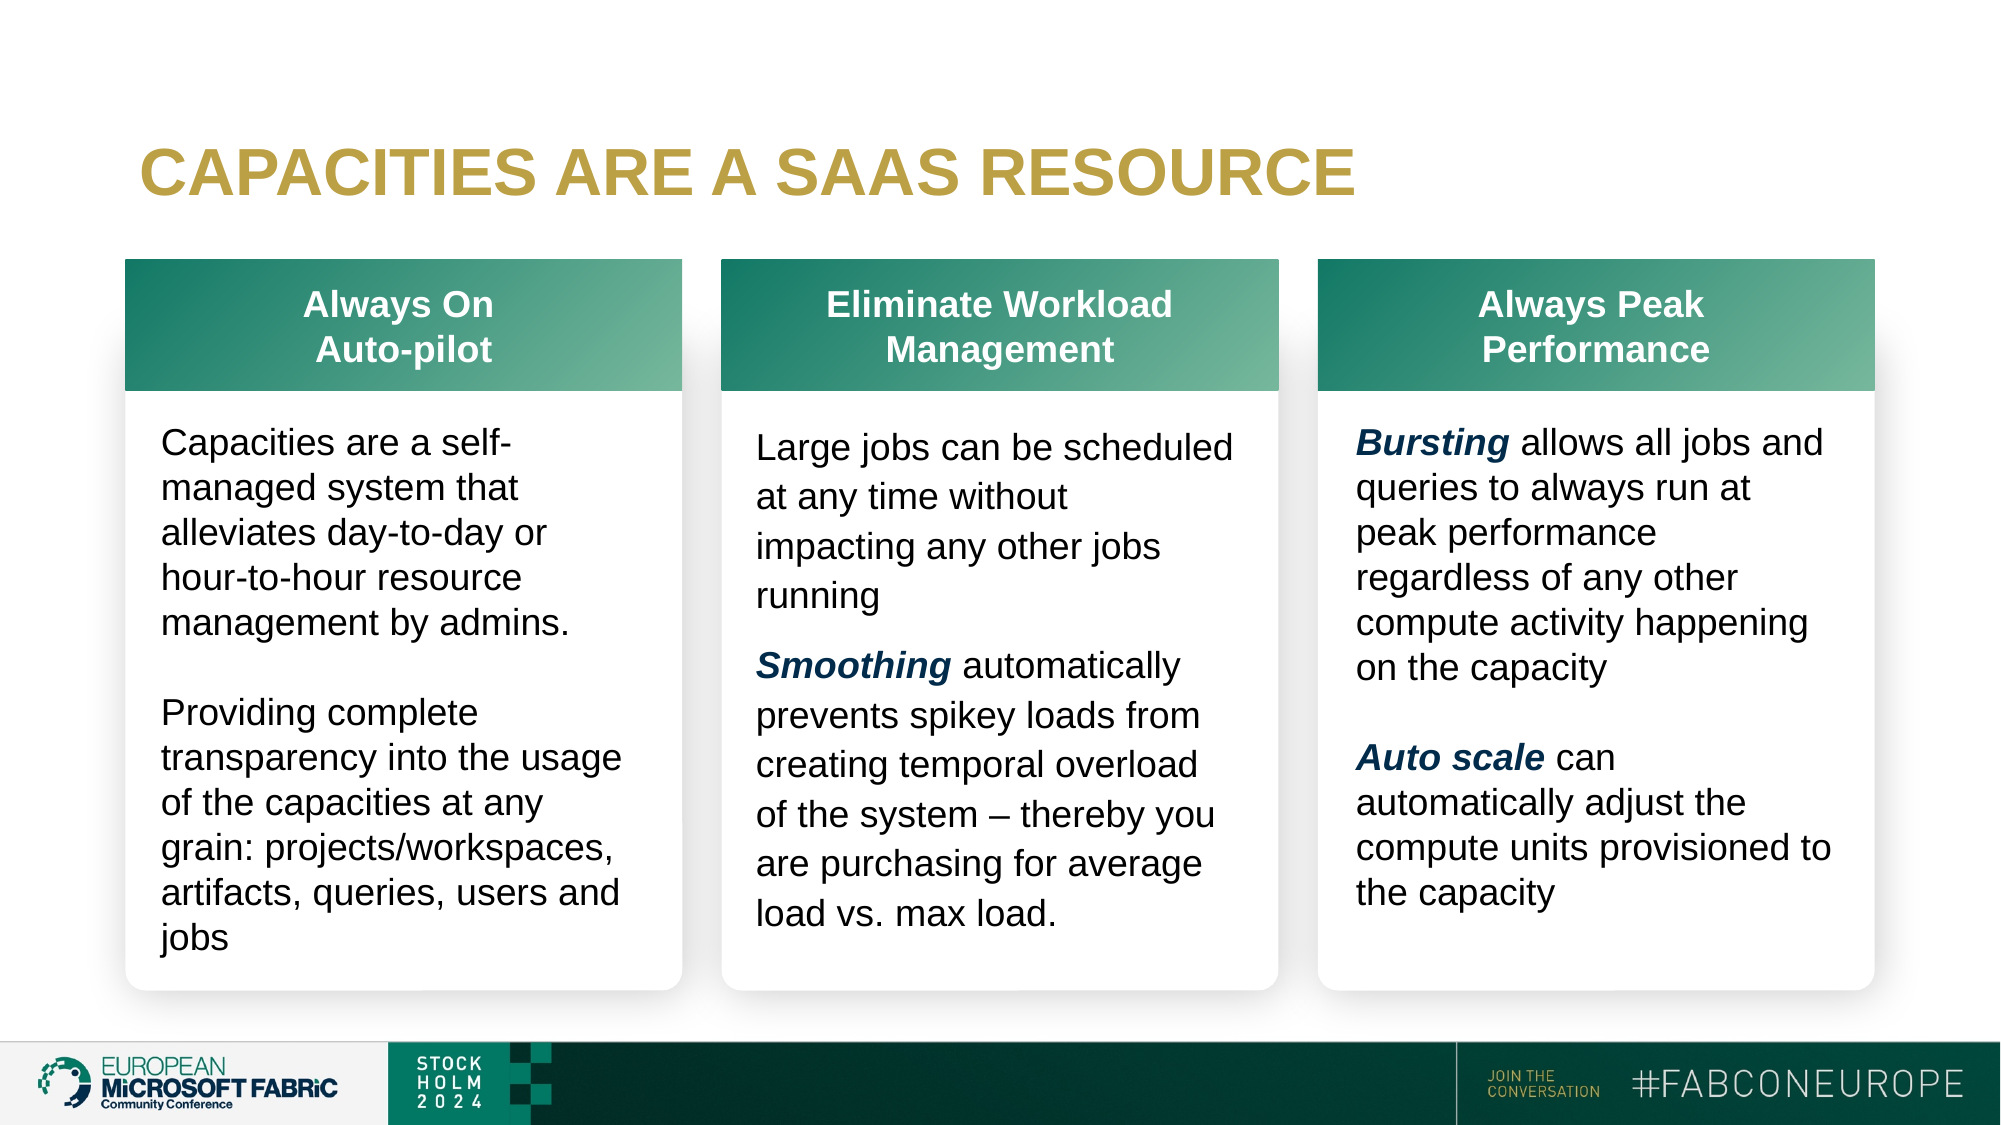

# CAPACITIES ARE A SAAS RESOURCE
Always On
Auto-pilot

Capacities are a self-managed system that alleviates day-to-day or hour-to-hour resource management by admins.

Providing complete transparency into the usage of the capacities at any grain: projects/workspaces, artifacts, queries, users and jobs
Always Peak
Performance

Bursting allows all jobs and queries to always run at peak performance regardless of any other compute activity happening on the capacity

Auto scale can automatically adjust the compute units provisioned to the capacity
Eliminate Workload Management

Large jobs can be scheduled at any time without impacting any other jobs running
Smoothing automatically prevents spikey loads from creating temporal overload of the system – thereby you are purchasing for average load vs. max load.